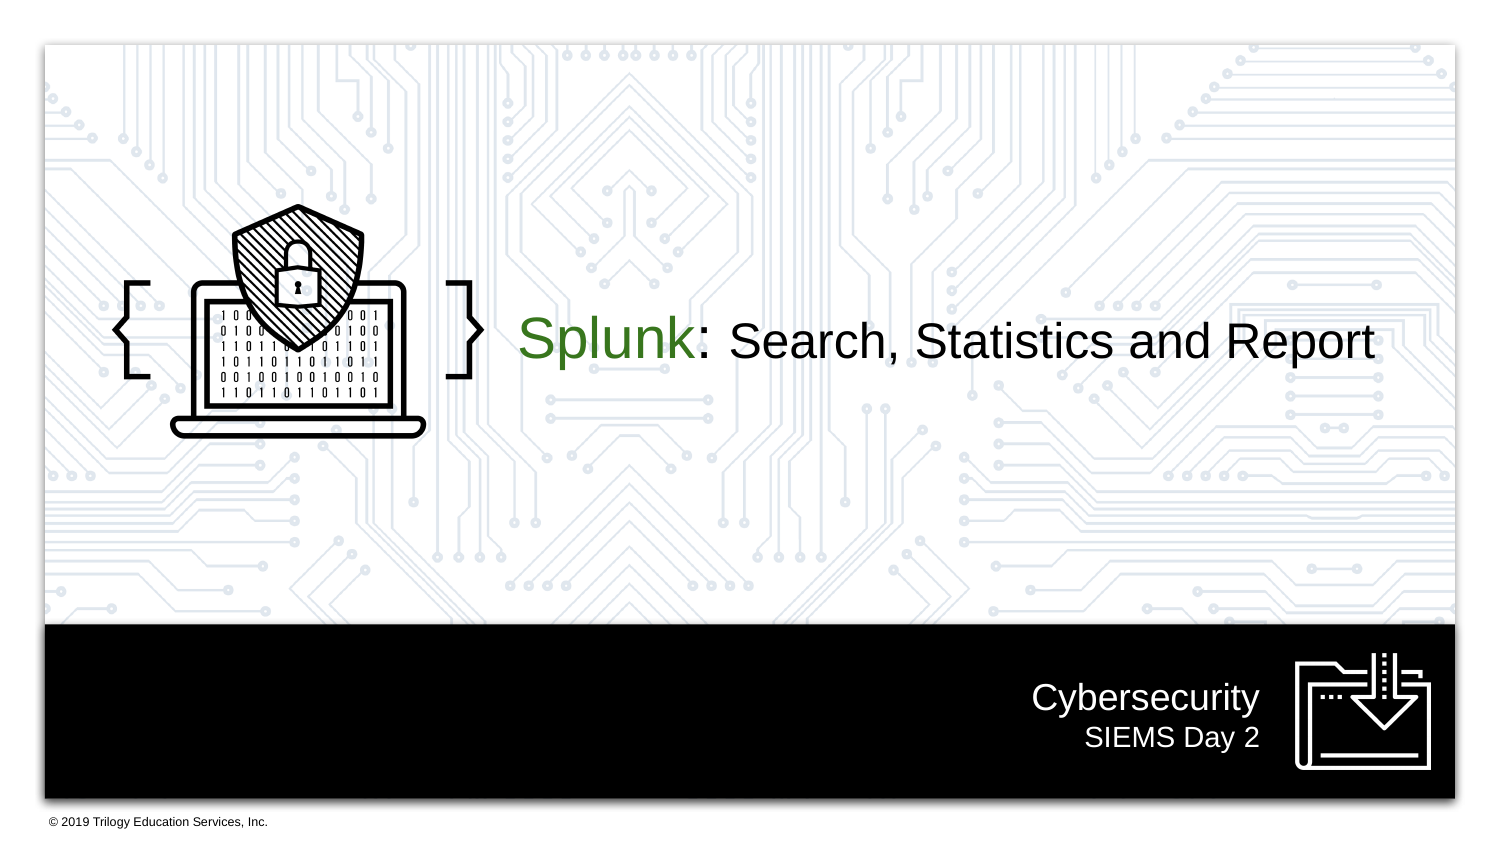

Splunk: Search, Statistics and Report
# SIEMS Day 2